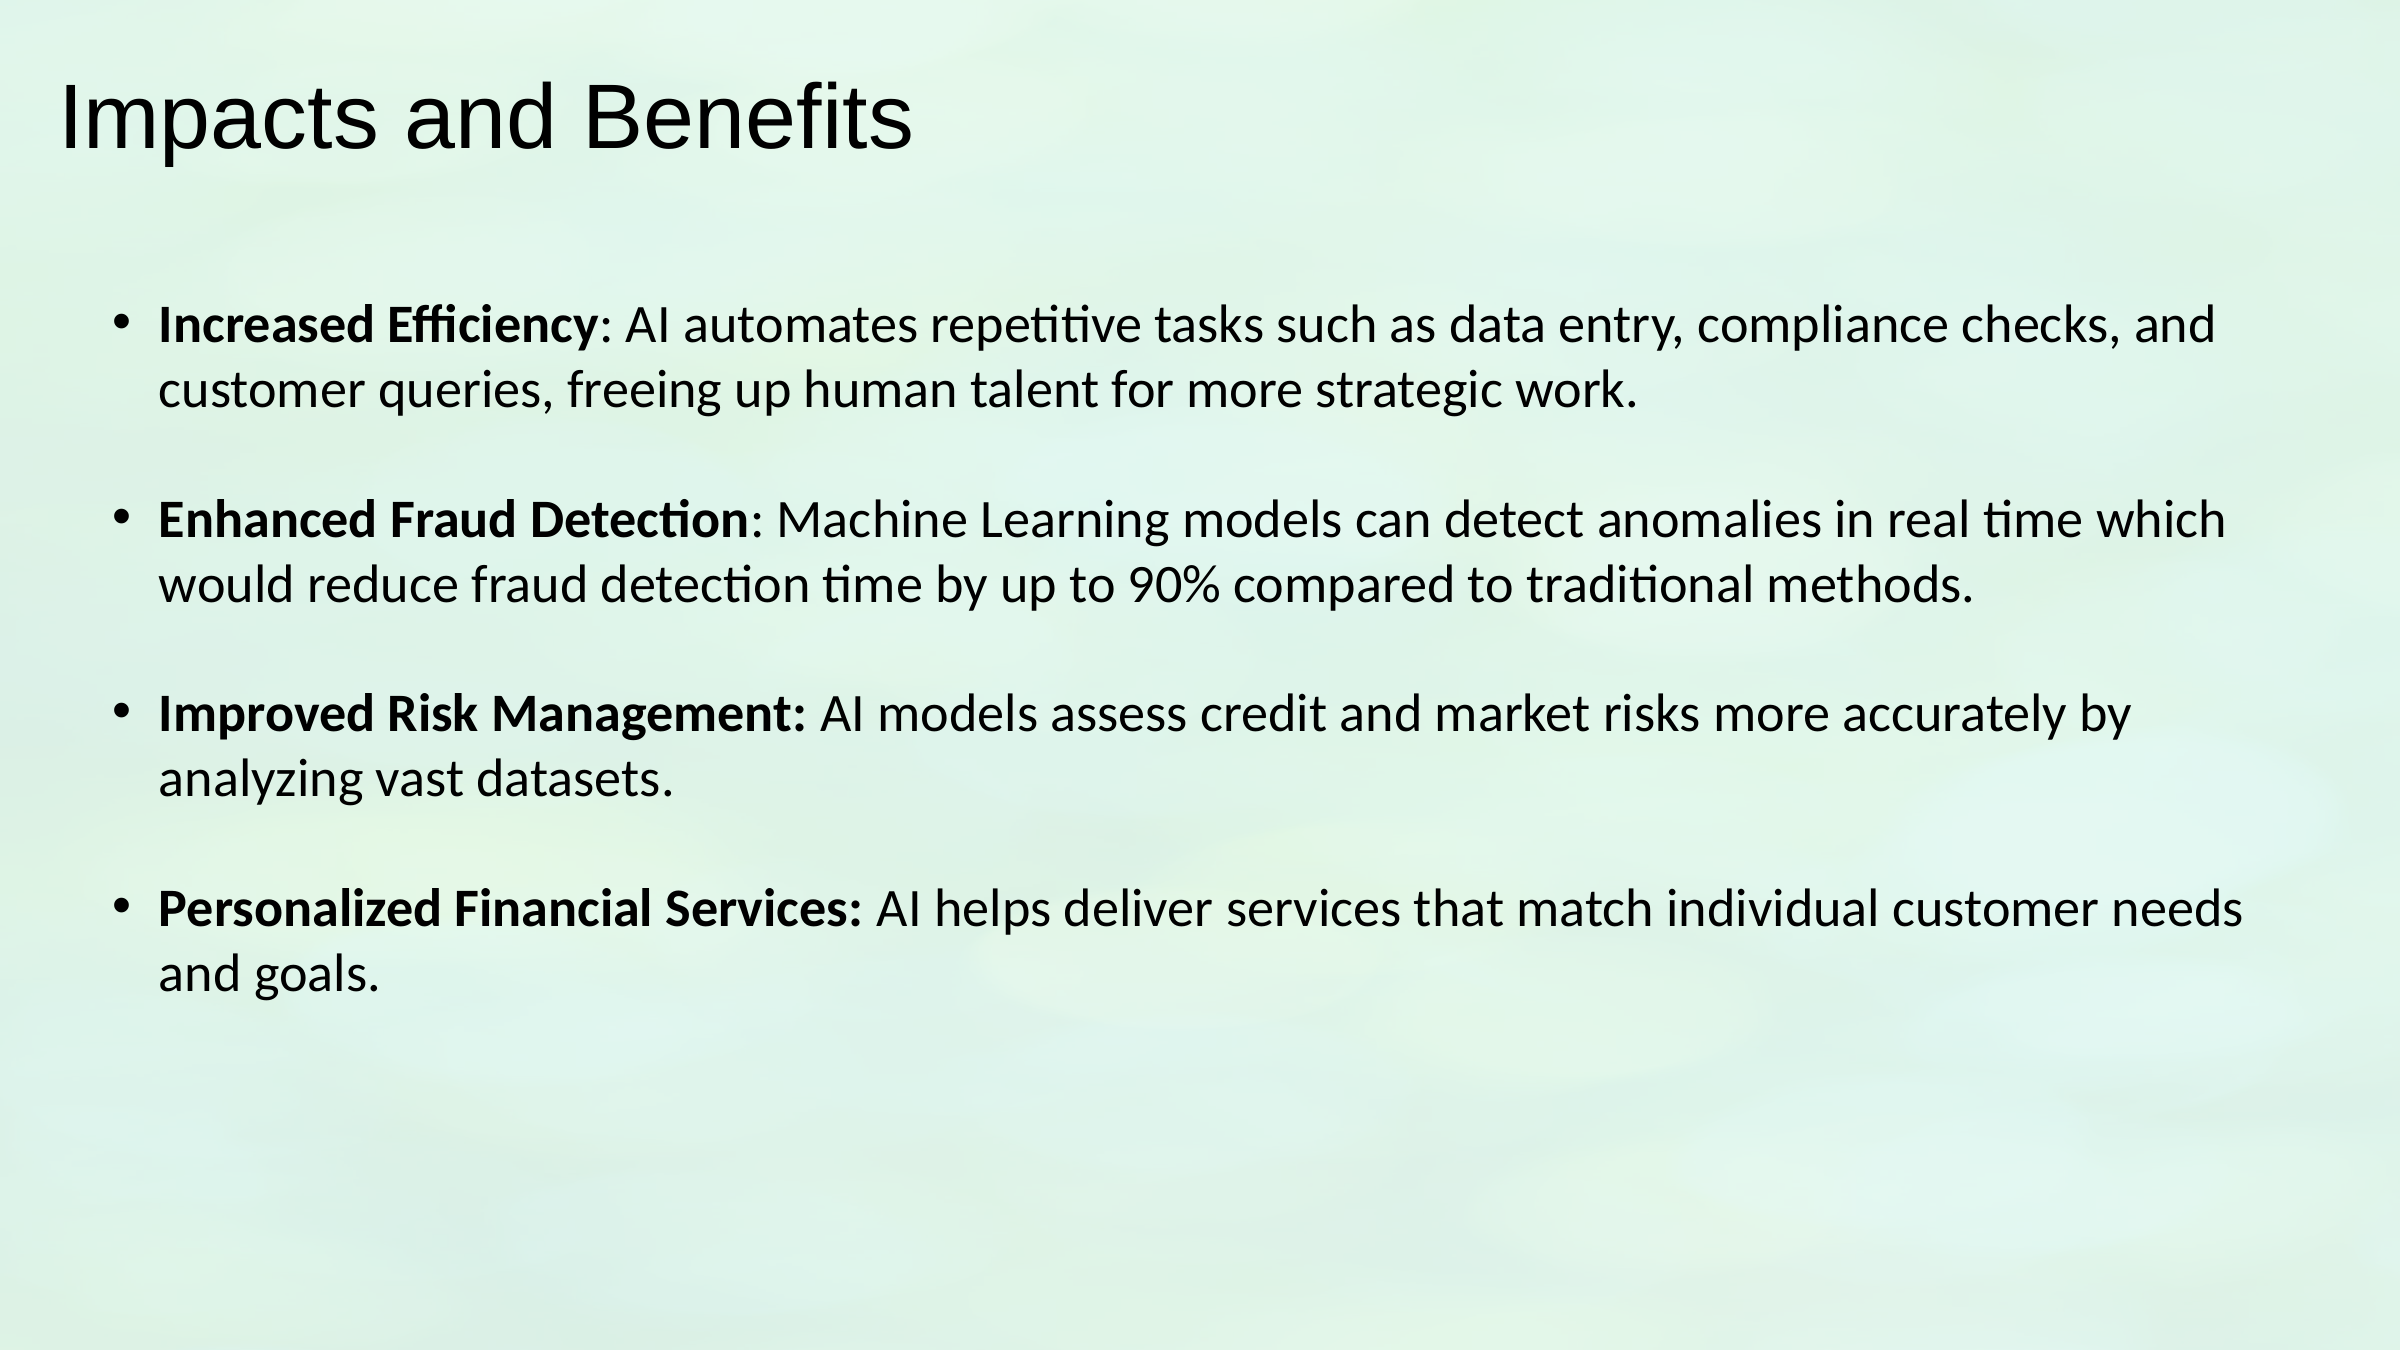

Impacts and Benefits
Increased Efficiency: AI automates repetitive tasks such as data entry, compliance checks, and customer queries, freeing up human talent for more strategic work.

Enhanced Fraud Detection: Machine Learning models can detect anomalies in real time which would reduce fraud detection time by up to 90% compared to traditional methods.

Improved Risk Management: AI models assess credit and market risks more accurately by analyzing vast datasets.

Personalized Financial Services: AI helps deliver services that match individual customer needs and goals.